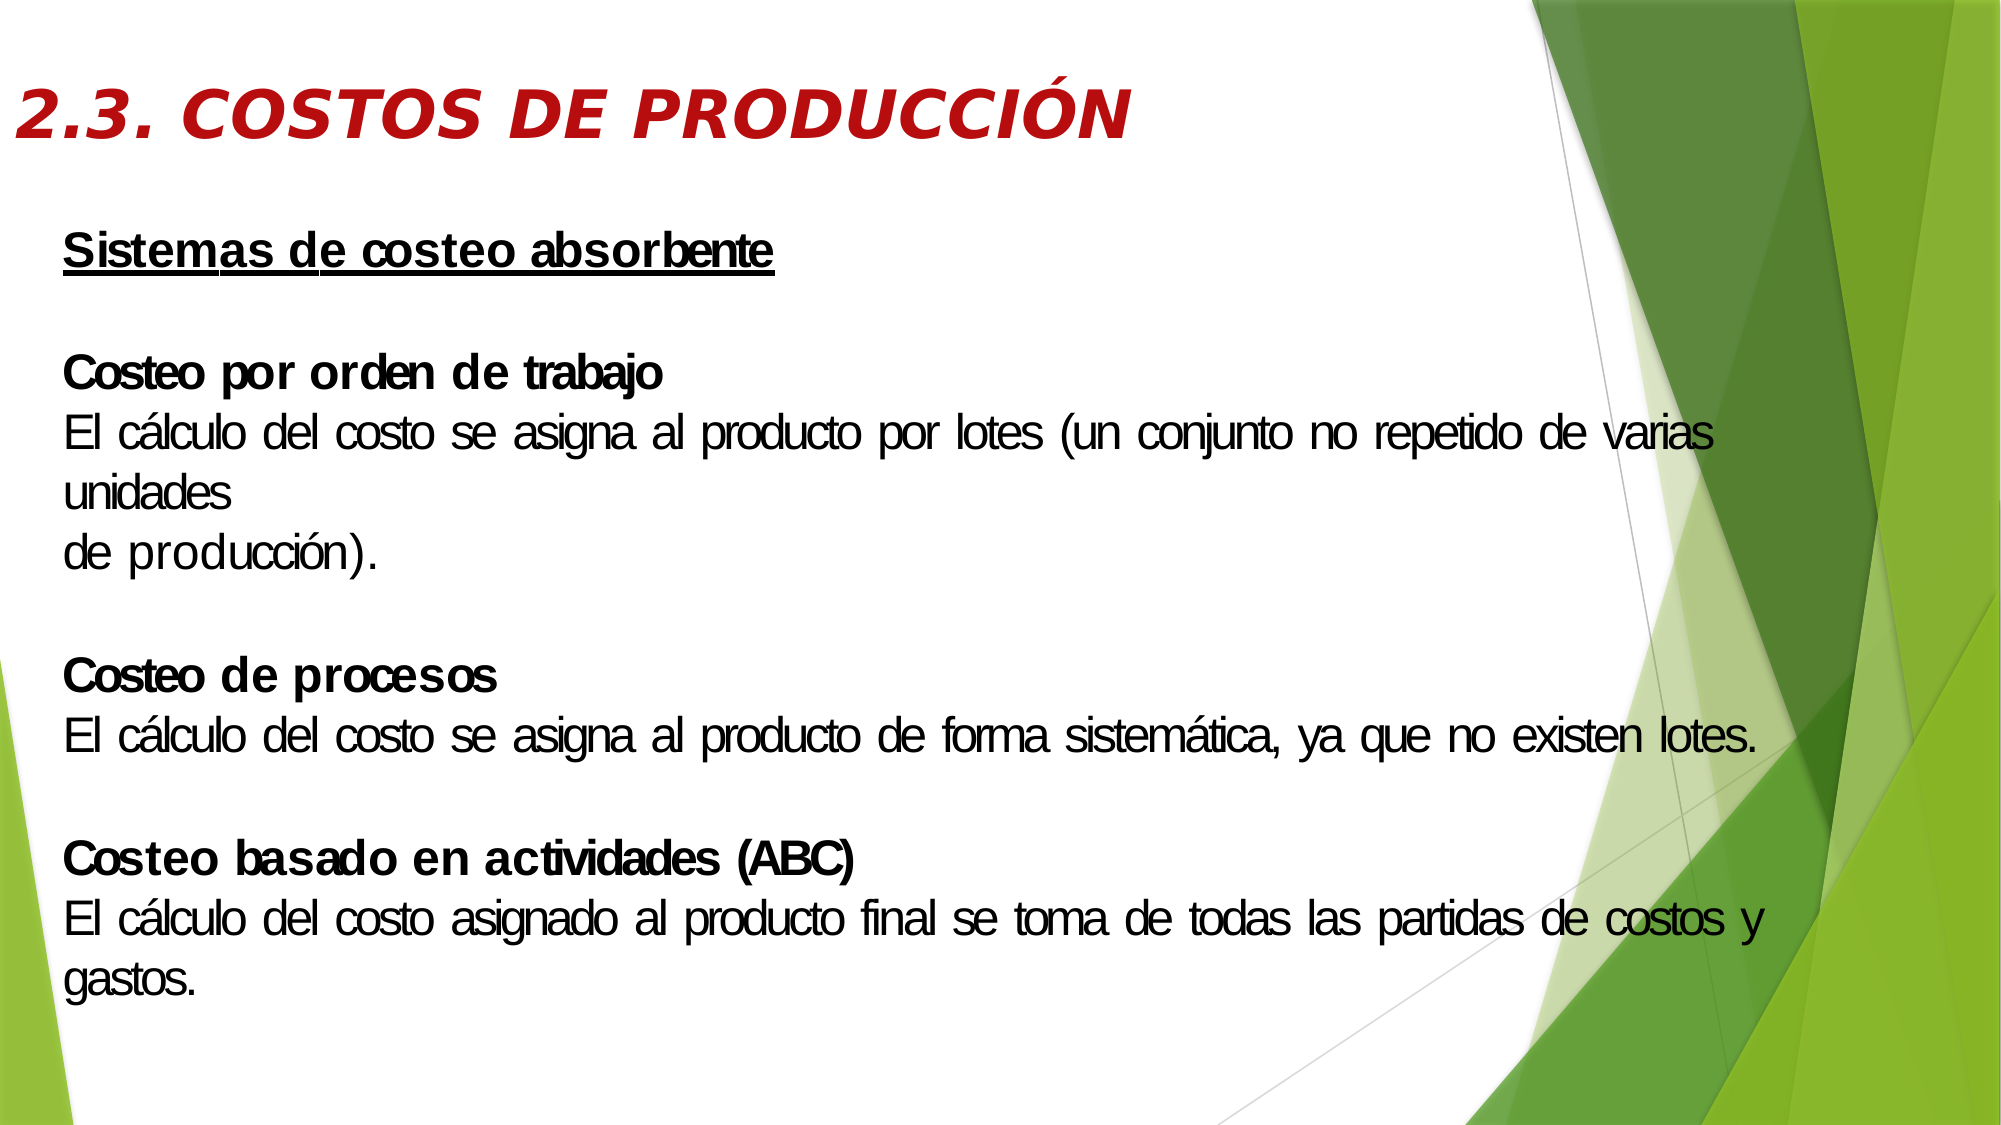

# 2.3. COSTOS DE PRODUCCIÓN
Sistemas de costeo absorbente

Costeo por orden de trabajo
El cálculo del costo se asigna al producto por lotes (un conjunto no repetido de varias unidades
de producción).

Costeo de procesos
El cálculo del costo se asigna al producto de forma sistemática, ya que no existen lotes.

Costeo basado en actividades (ABC)
El cálculo del costo asignado al producto final se toma de todas las partidas de costos y gastos.